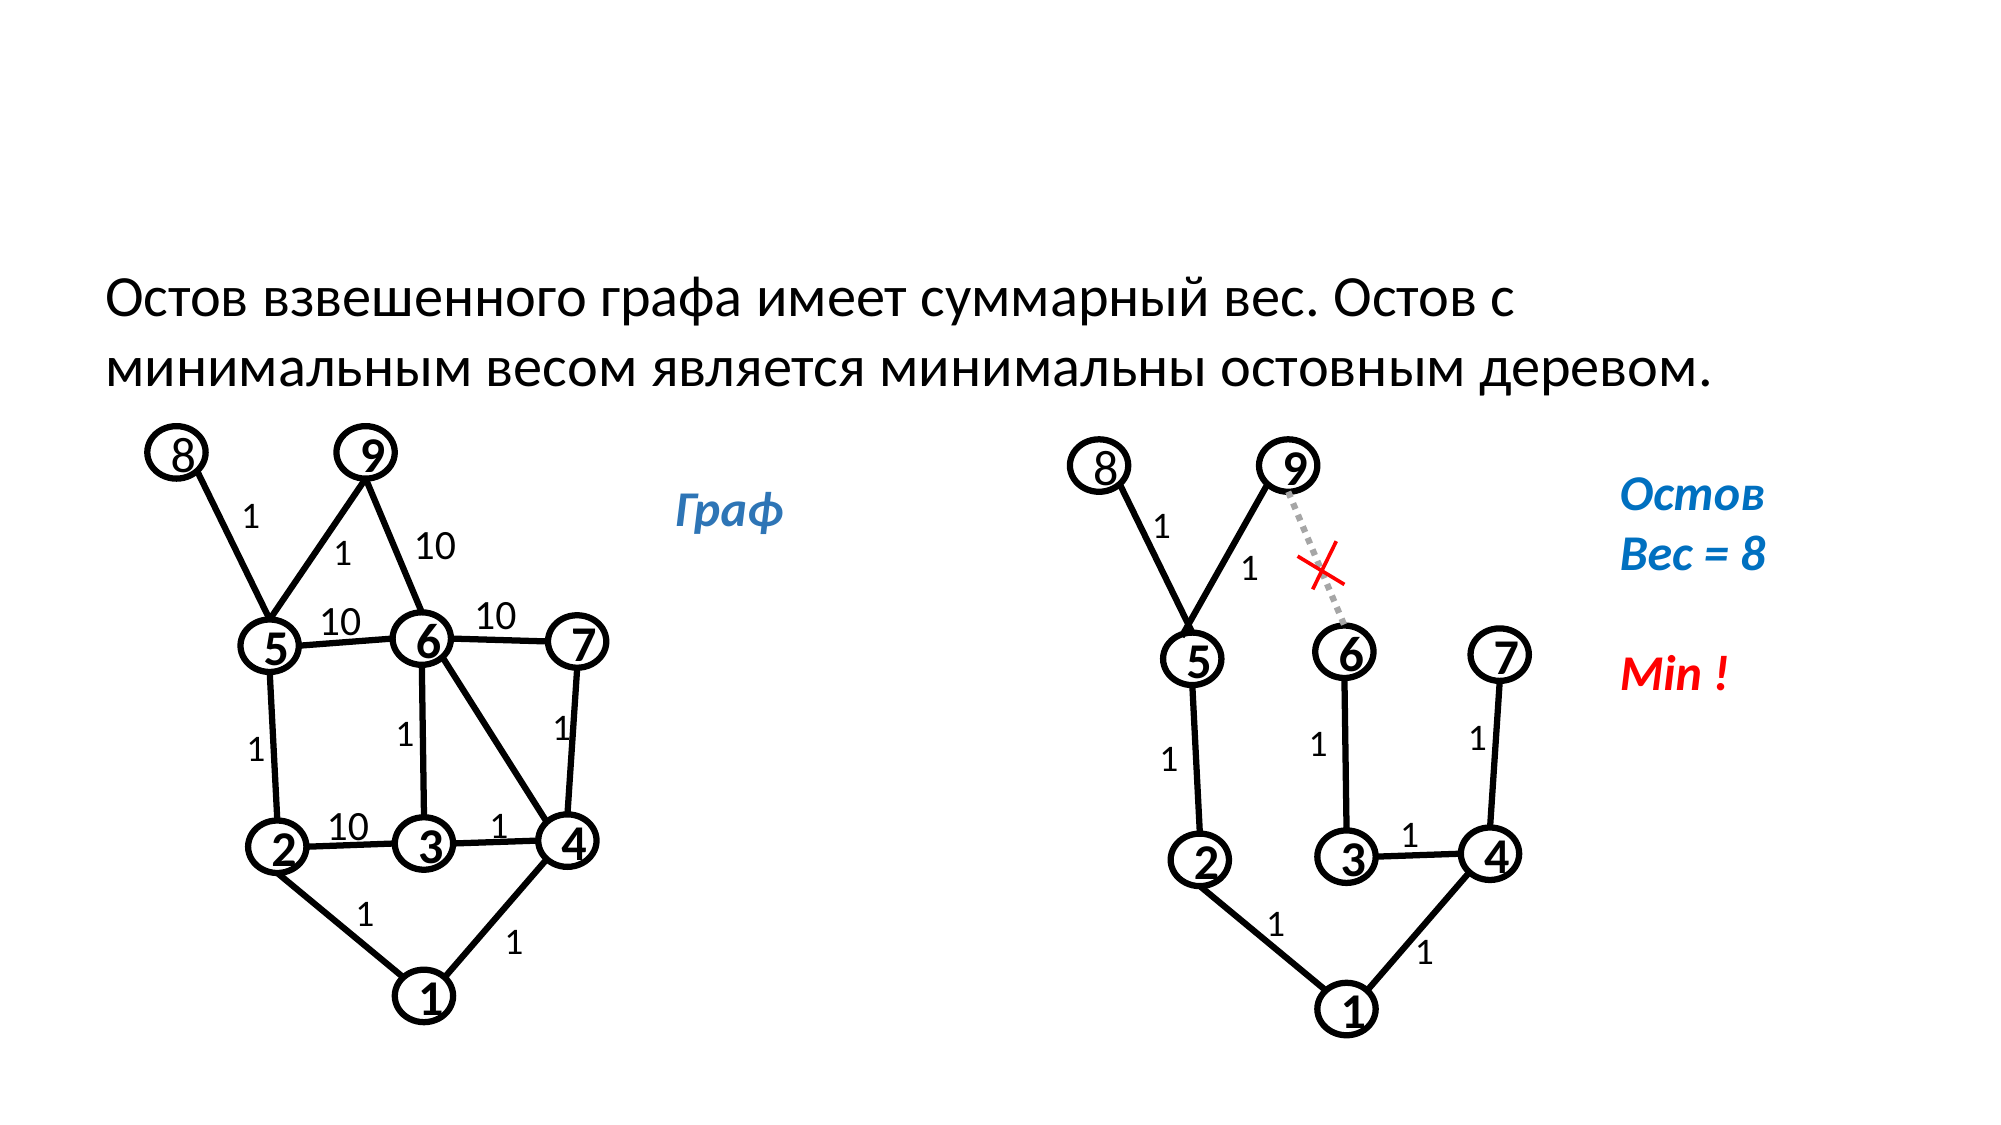

Остов взвешенного графа имеет суммарный вес. Остов с минимальным весом является минимальны остовным деревом.
8
9
8
9
Остов
Вес = 8

Min !
  Граф
1
1
10
1
1
10
10
6
7
5
6
7
5
1
1
1
1
1
1
10
1
1
4
3
2
4
3
2
1
1
1
1
1
1